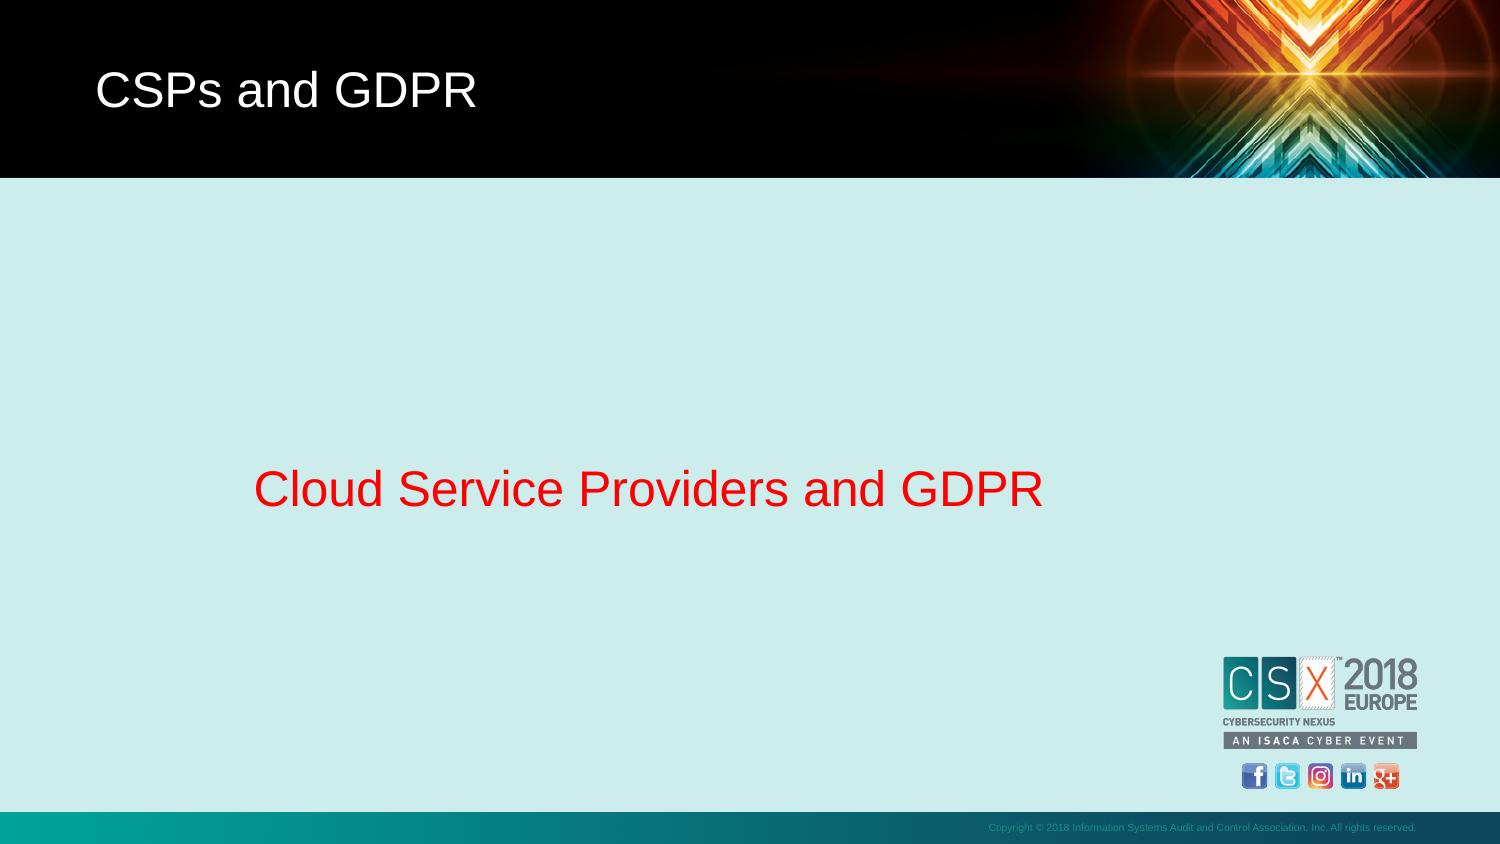

CSPs and GDPR
Cloud Service Providers and GDPR